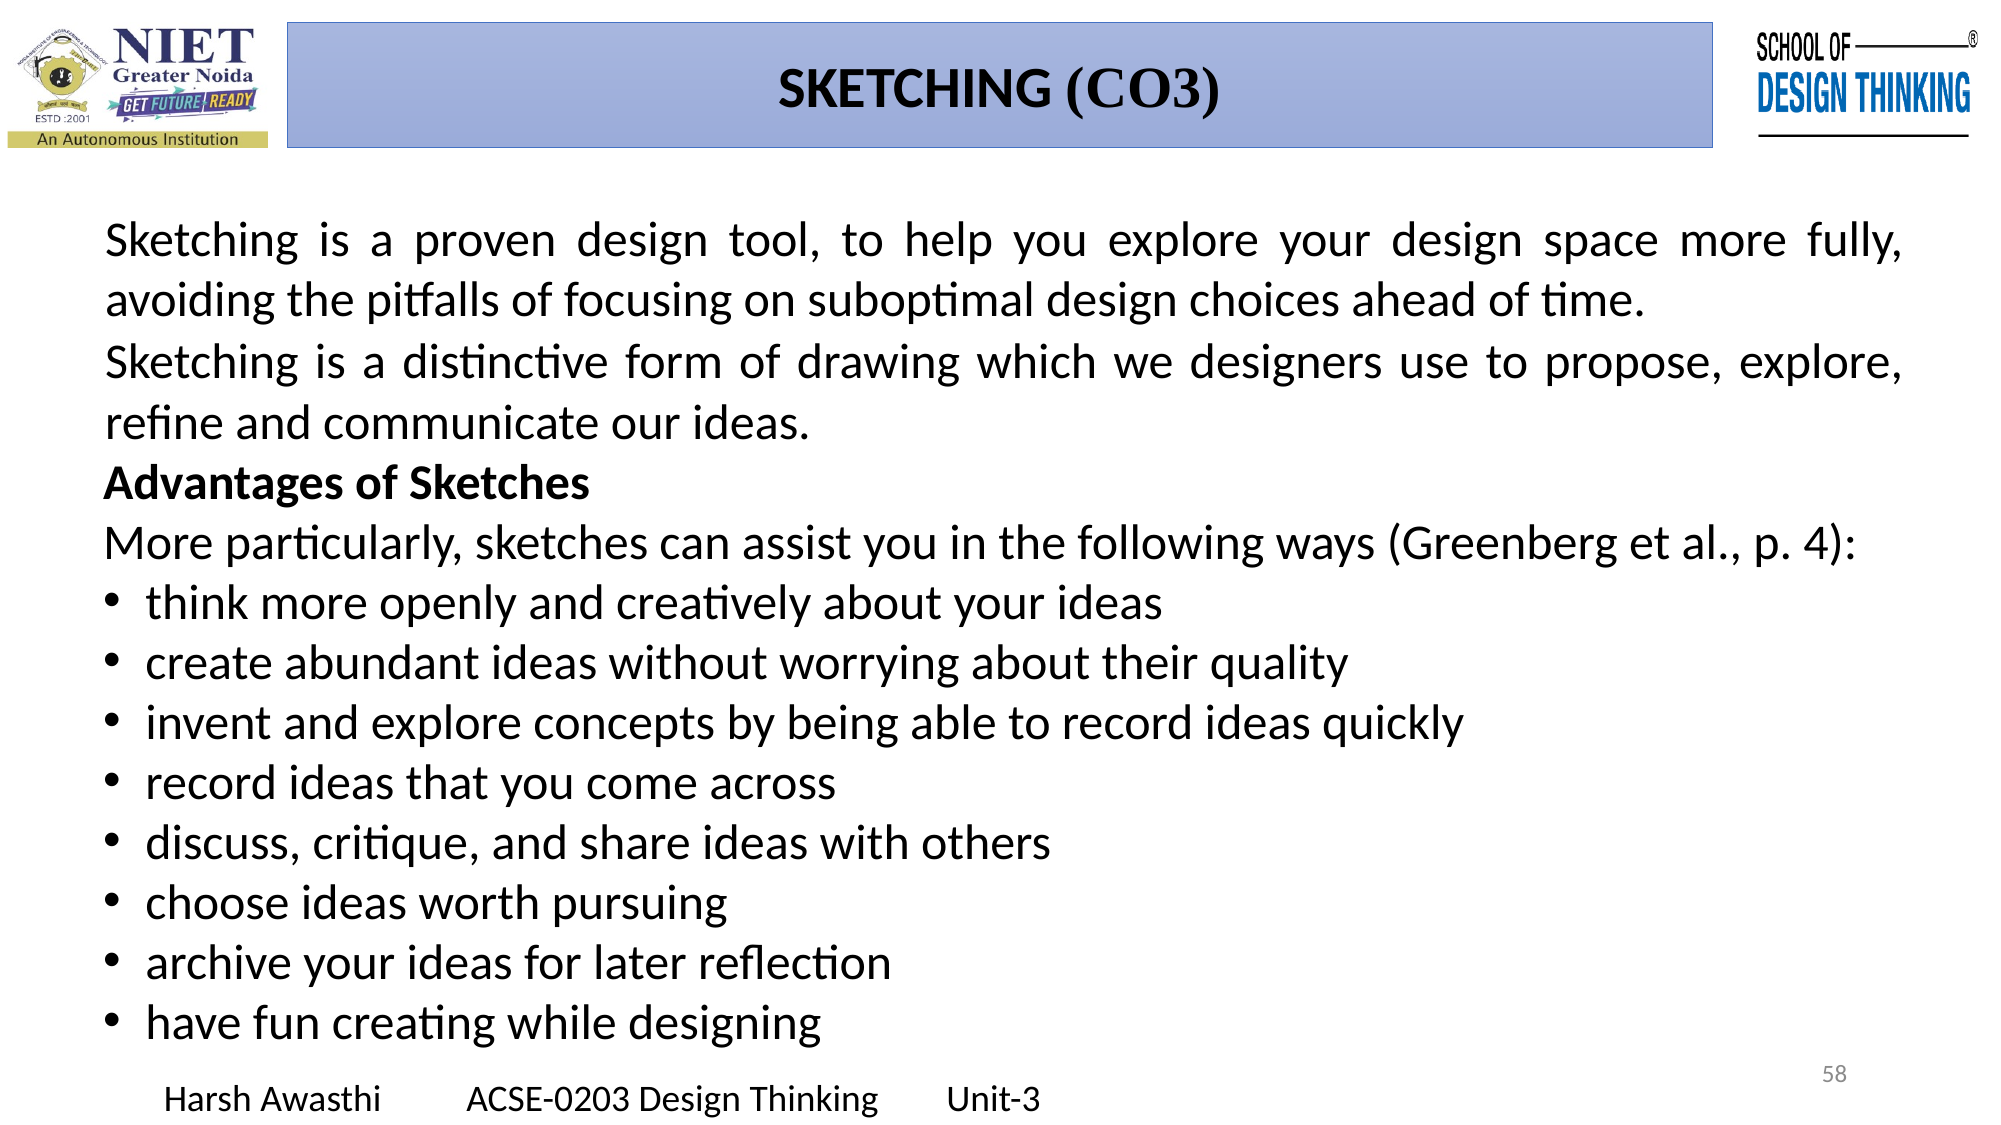

SKETCHING (CO3)
Sketching is a proven design tool, to help you explore your design space more fully, avoiding the pitfalls of focusing on suboptimal design choices ahead of time.
Sketching is a distinctive form of drawing which we designers use to propose, explore, refine and communicate our ideas.
Advantages of Sketches
More particularly, sketches can assist you in the following ways (Greenberg et al., p. 4):
think more openly and creatively about your ideas
create abundant ideas without worrying about their quality
invent and explore concepts by being able to record ideas quickly
record ideas that you come across
discuss, critique, and share ideas with others
choose ideas worth pursuing
archive your ideas for later reflection
have fun creating while designing

58
Harsh Awasthi          ACSE-0203 Design Thinking        Unit-3